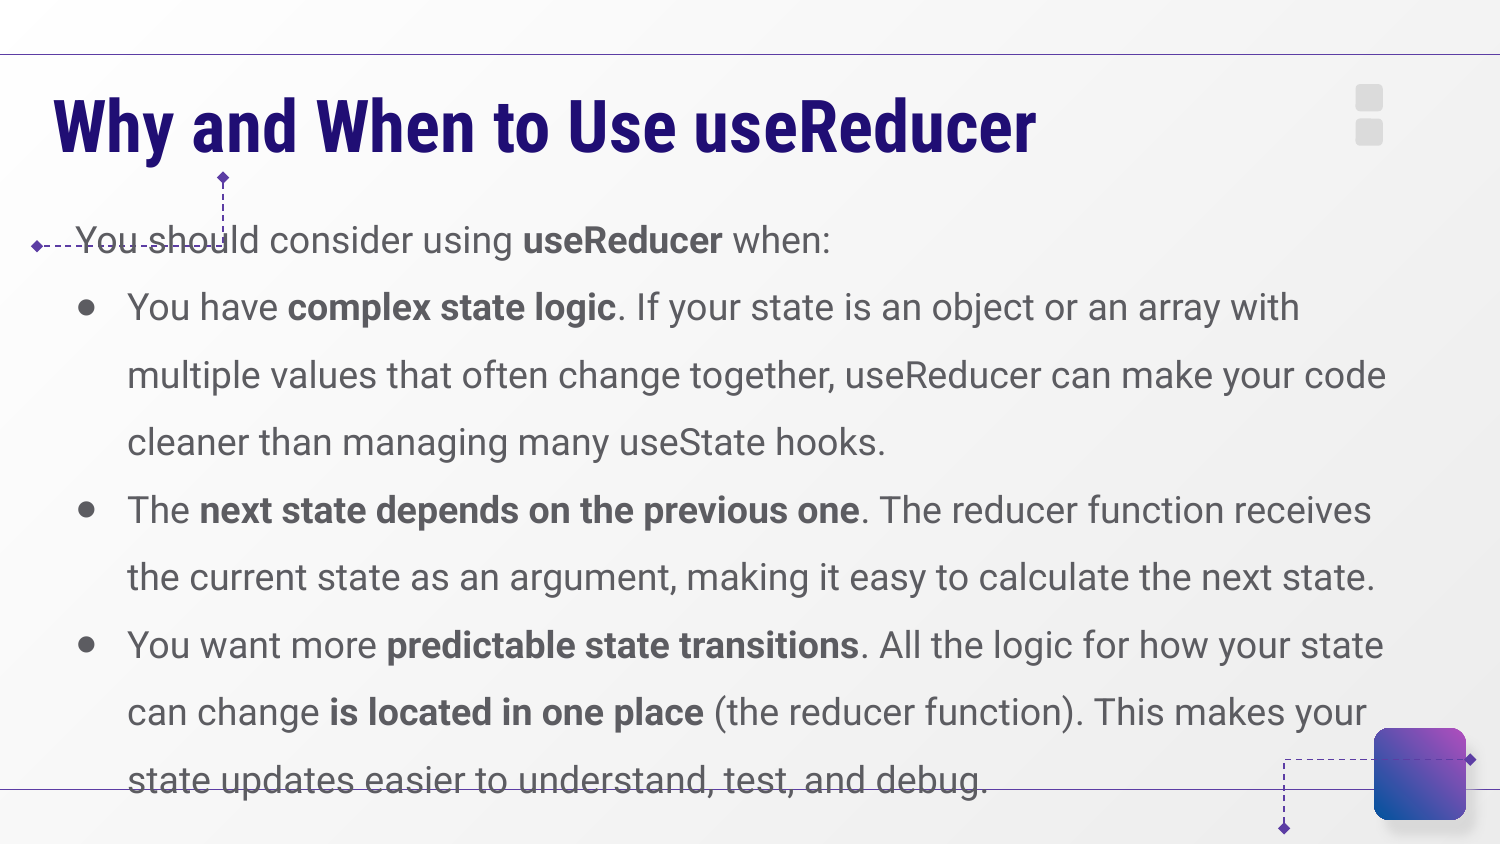

# Why and When to Use useReducer

You should consider using useReducer when:
You have complex state logic. If your state is an object or an array with multiple values that often change together, useReducer can make your code cleaner than managing many useState hooks.
The next state depends on the previous one. The reducer function receives the current state as an argument, making it easy to calculate the next state.
You want more predictable state transitions. All the logic for how your state can change is located in one place (the reducer function). This makes your state updates easier to understand, test, and debug.